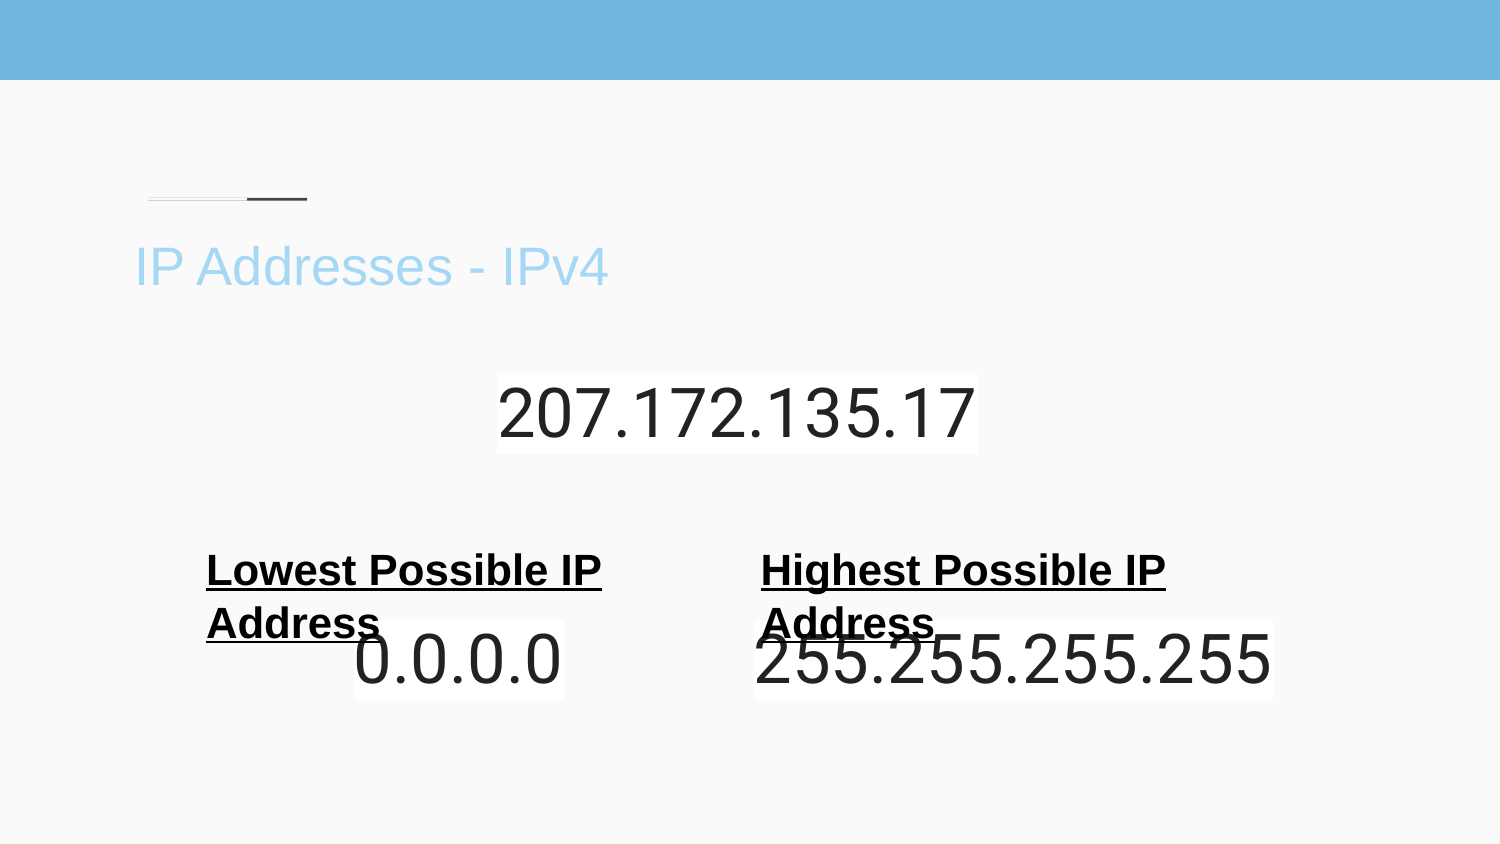

# IP Addresses - IPv4
207.172.135.17
Lowest Possible IP Address
Highest Possible IP Address
0.0.0.0
255.255.255.255